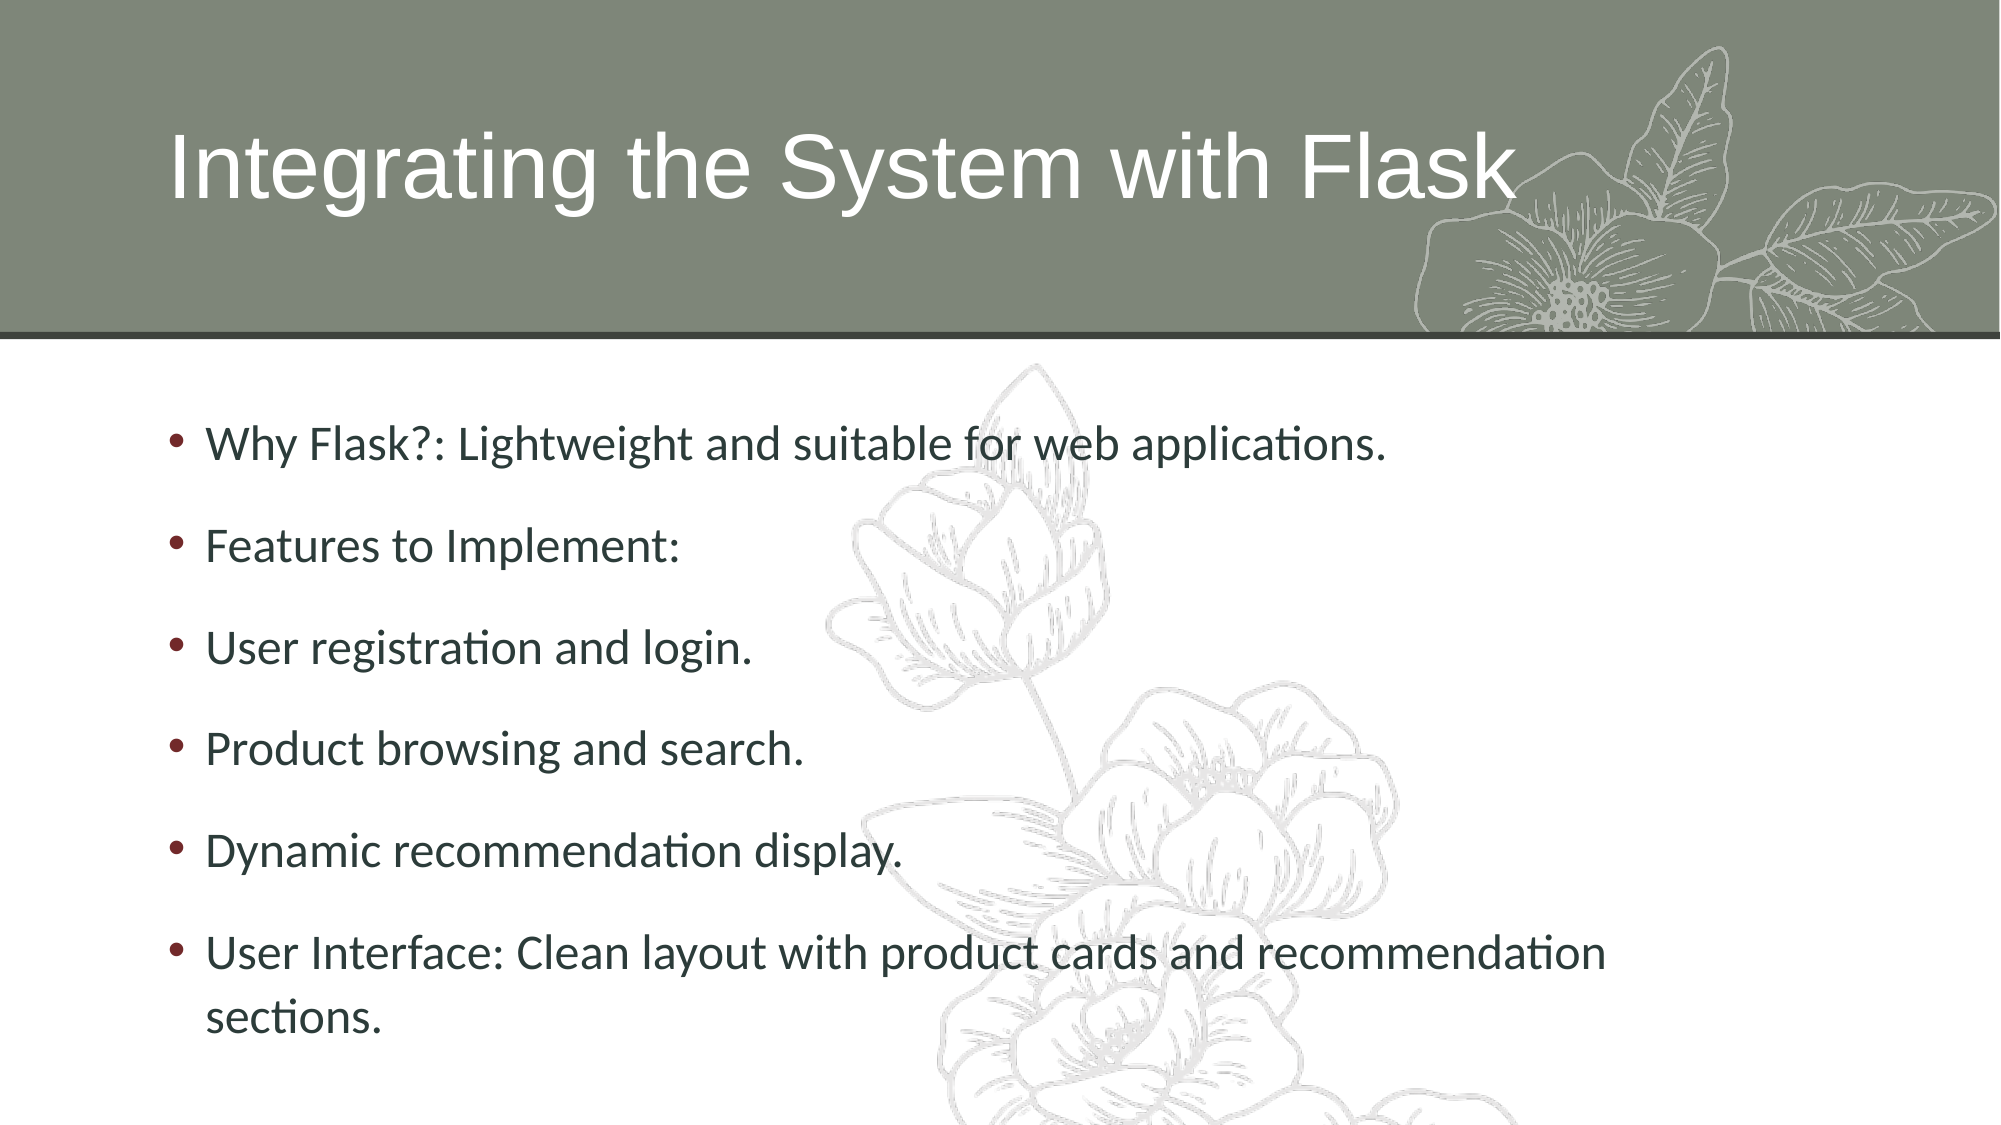

# Integrating the System with Flask
Why Flask?: Lightweight and suitable for web applications.
Features to Implement:
User registration and login.
Product browsing and search.
Dynamic recommendation display.
User Interface: Clean layout with product cards and recommendation sections.

14